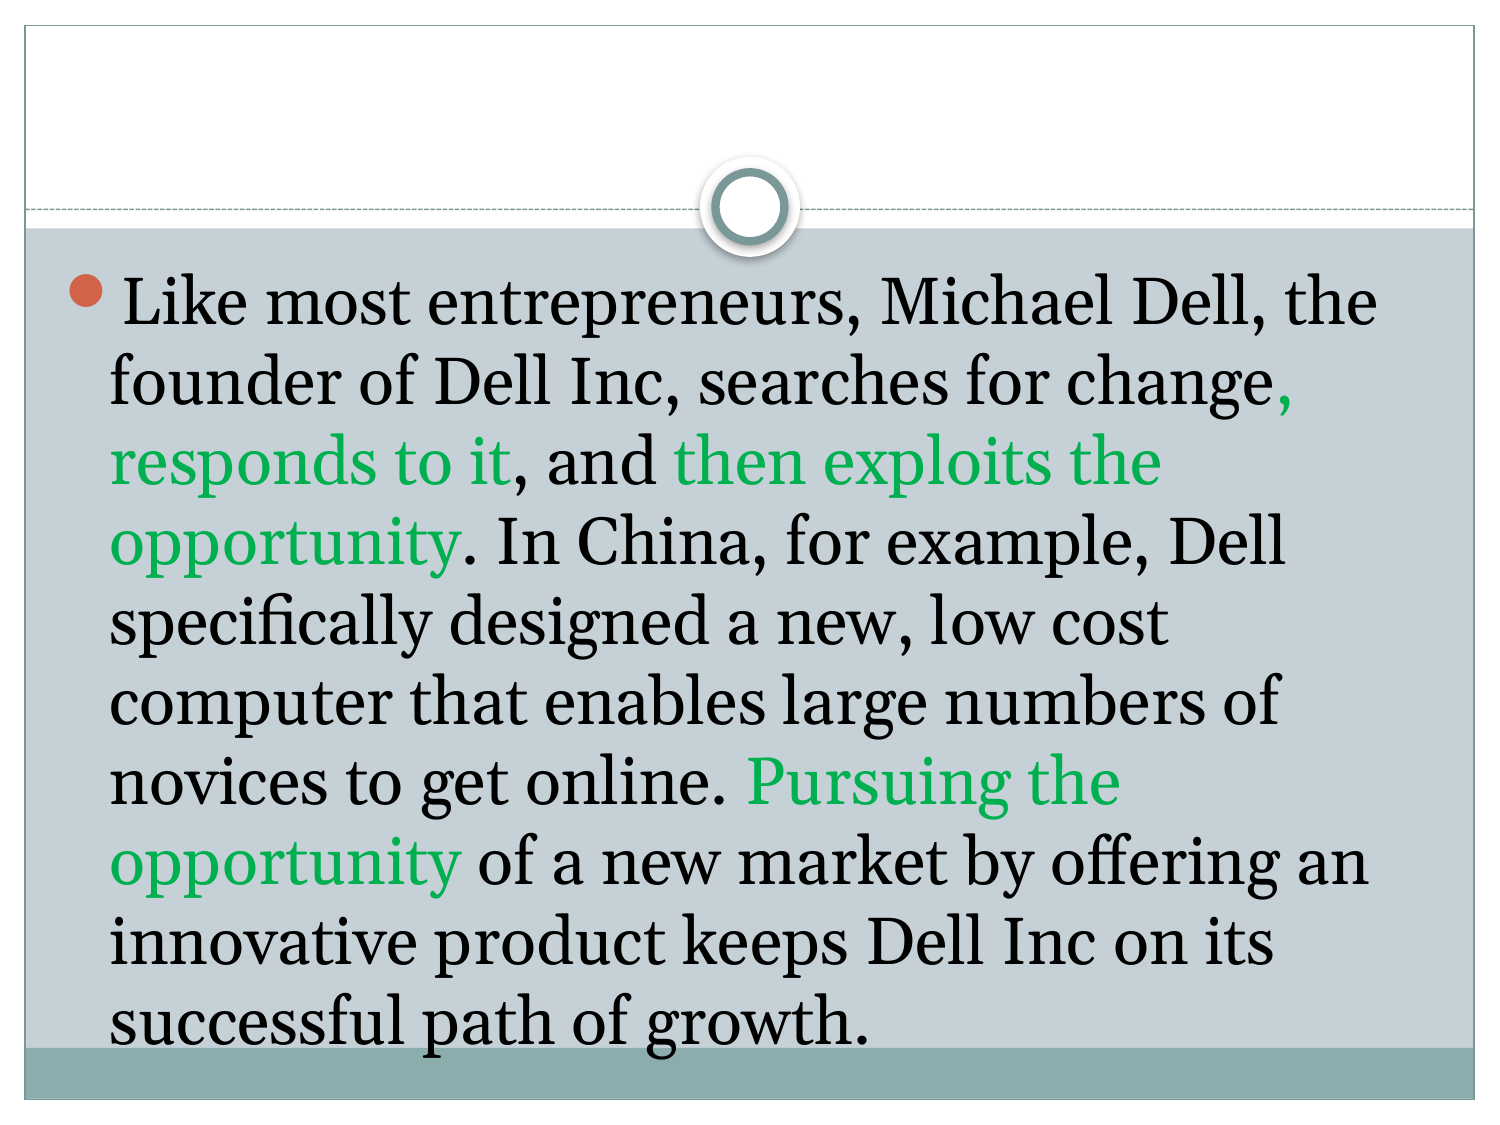

Like most entrepreneurs, Michael Dell, the founder of Dell Inc, searches for change, responds to it, and then exploits the opportunity. In China, for example, Dell specifically designed a new, low cost computer that enables large numbers of novices to get online. Pursuing the opportunity of a new market by offering an innovative product keeps Dell Inc on its successful path of growth.